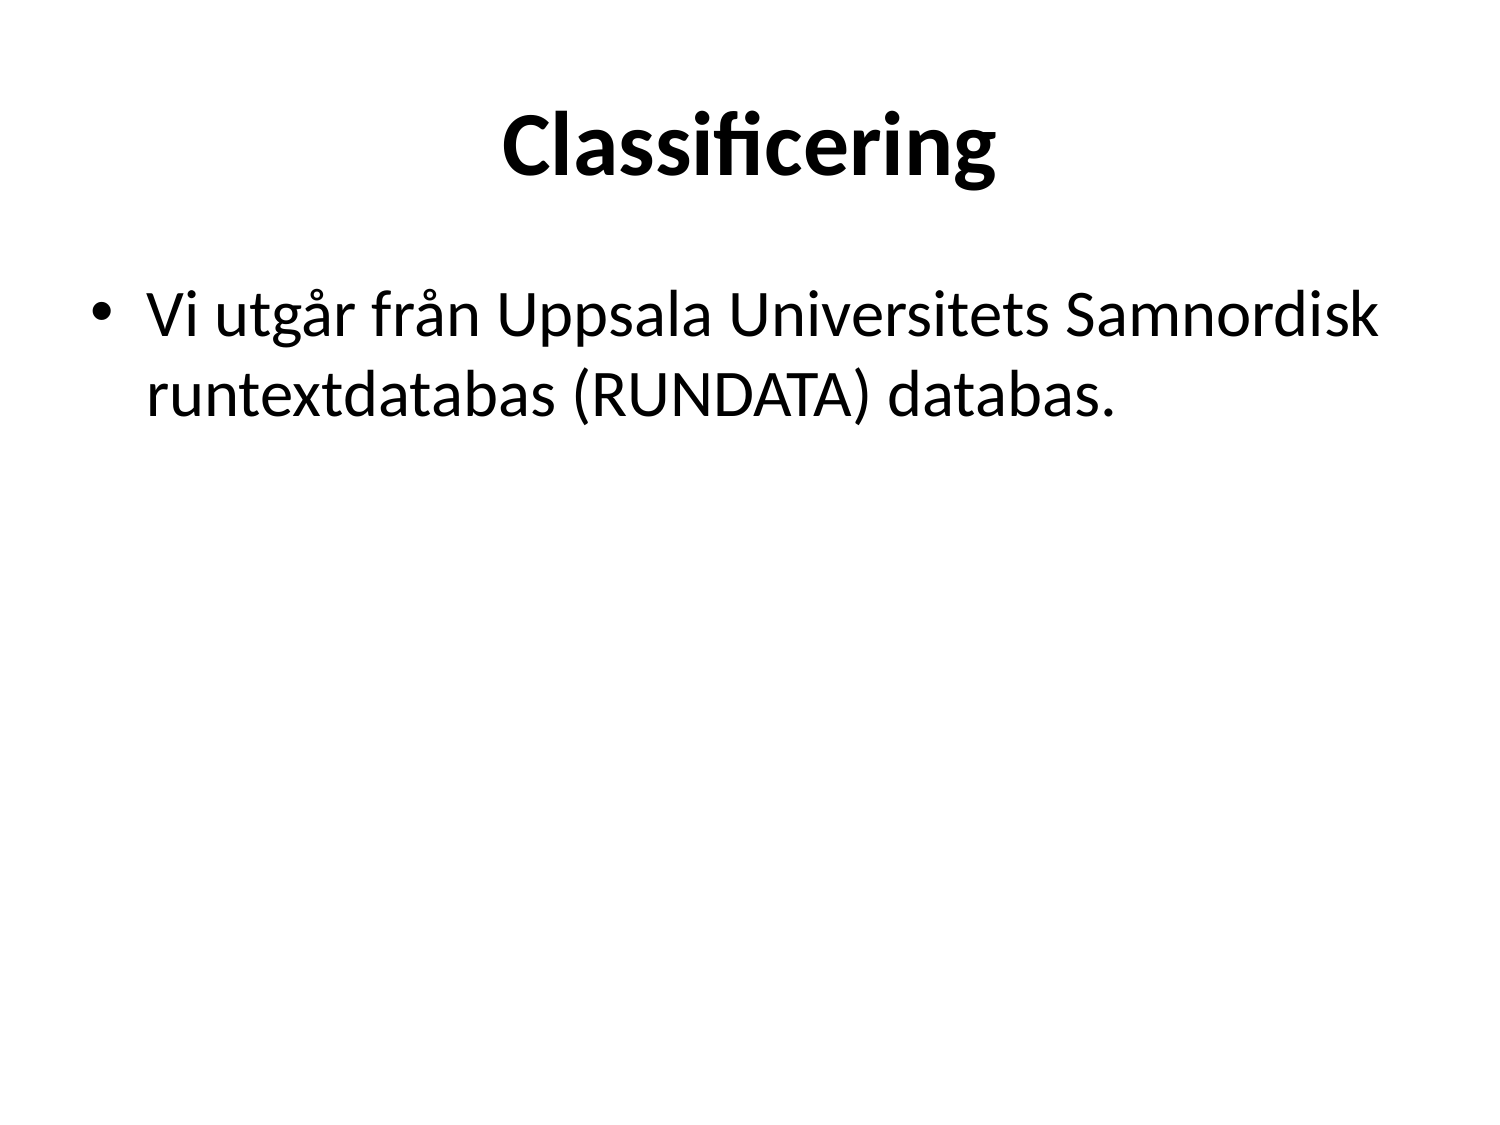

# Classificering
Vi utgår från Uppsala Universitets Samnordisk runtextdatabas (RUNDATA) databas.